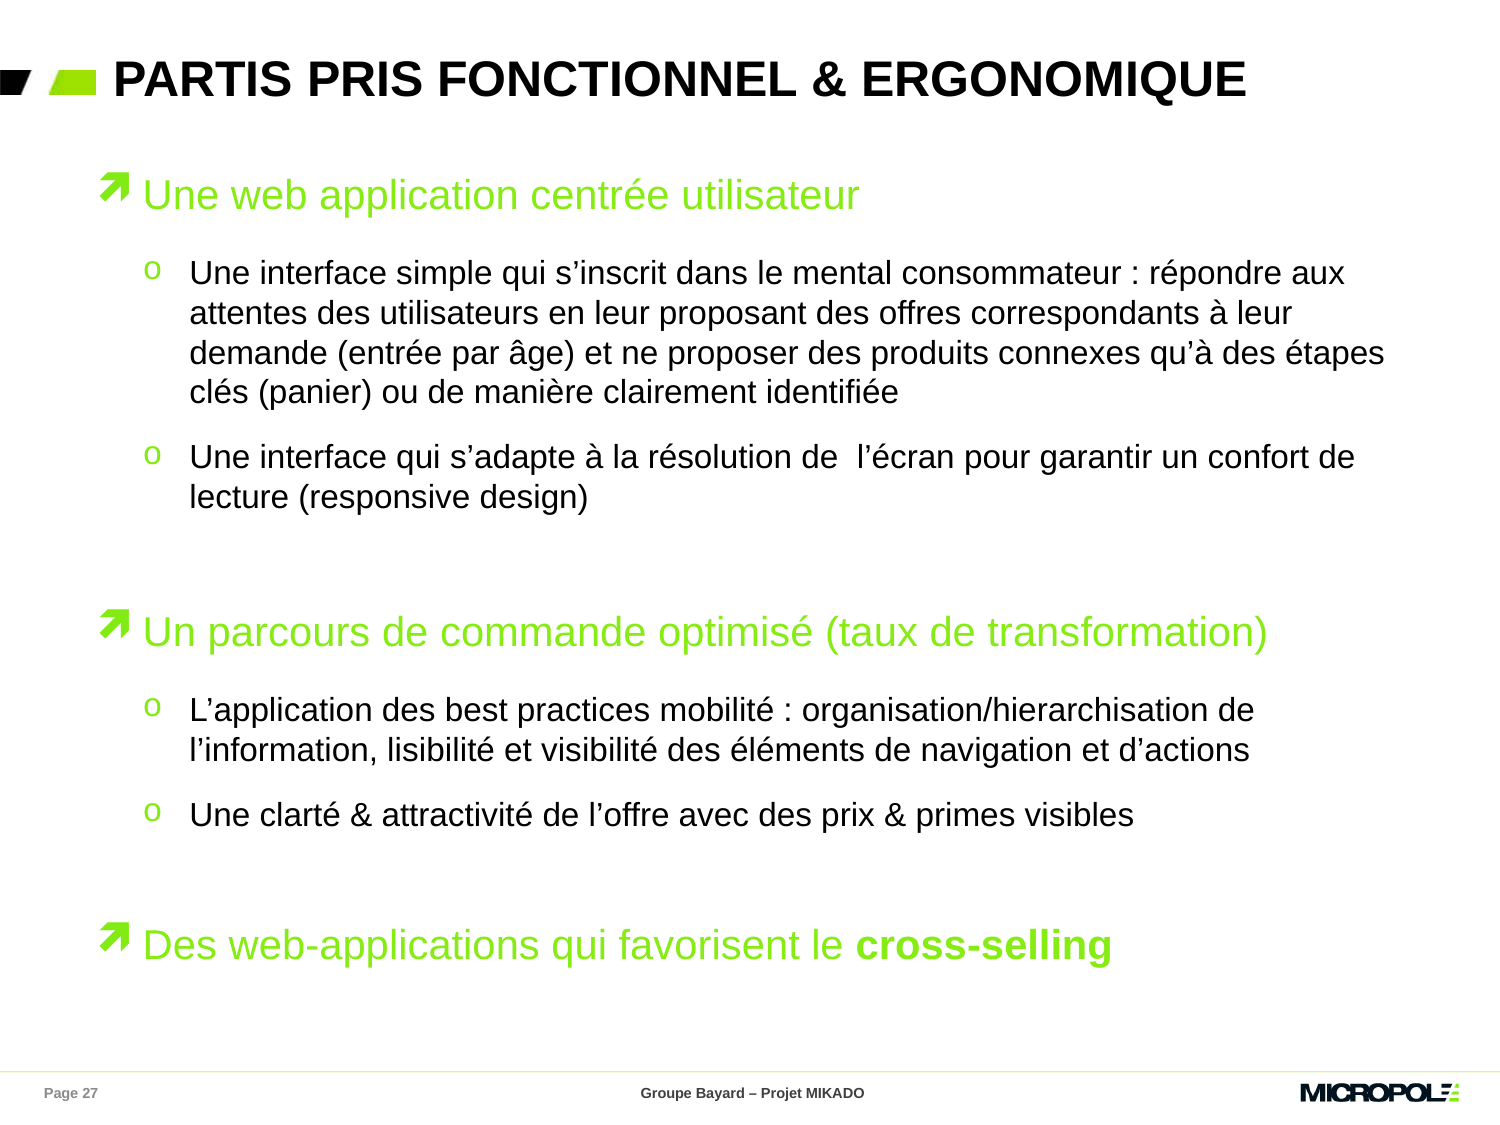

# Partis pris fonctionnel & ergonomique
Une web application centrée utilisateur
Une interface simple qui s’inscrit dans le mental consommateur : répondre aux attentes des utilisateurs en leur proposant des offres correspondants à leur demande (entrée par âge) et ne proposer des produits connexes qu’à des étapes clés (panier) ou de manière clairement identifiée
Une interface qui s’adapte à la résolution de  l’écran pour garantir un confort de lecture (responsive design)

Un parcours de commande optimisé (taux de transformation)
L’application des best practices mobilité : organisation/hierarchisation de l’information, lisibilité et visibilité des éléments de navigation et d’actions
Une clarté & attractivité de l’offre avec des prix & primes visibles

Des web-applications qui favorisent le cross-selling

Page 27
Groupe Bayard – Projet MIKADO